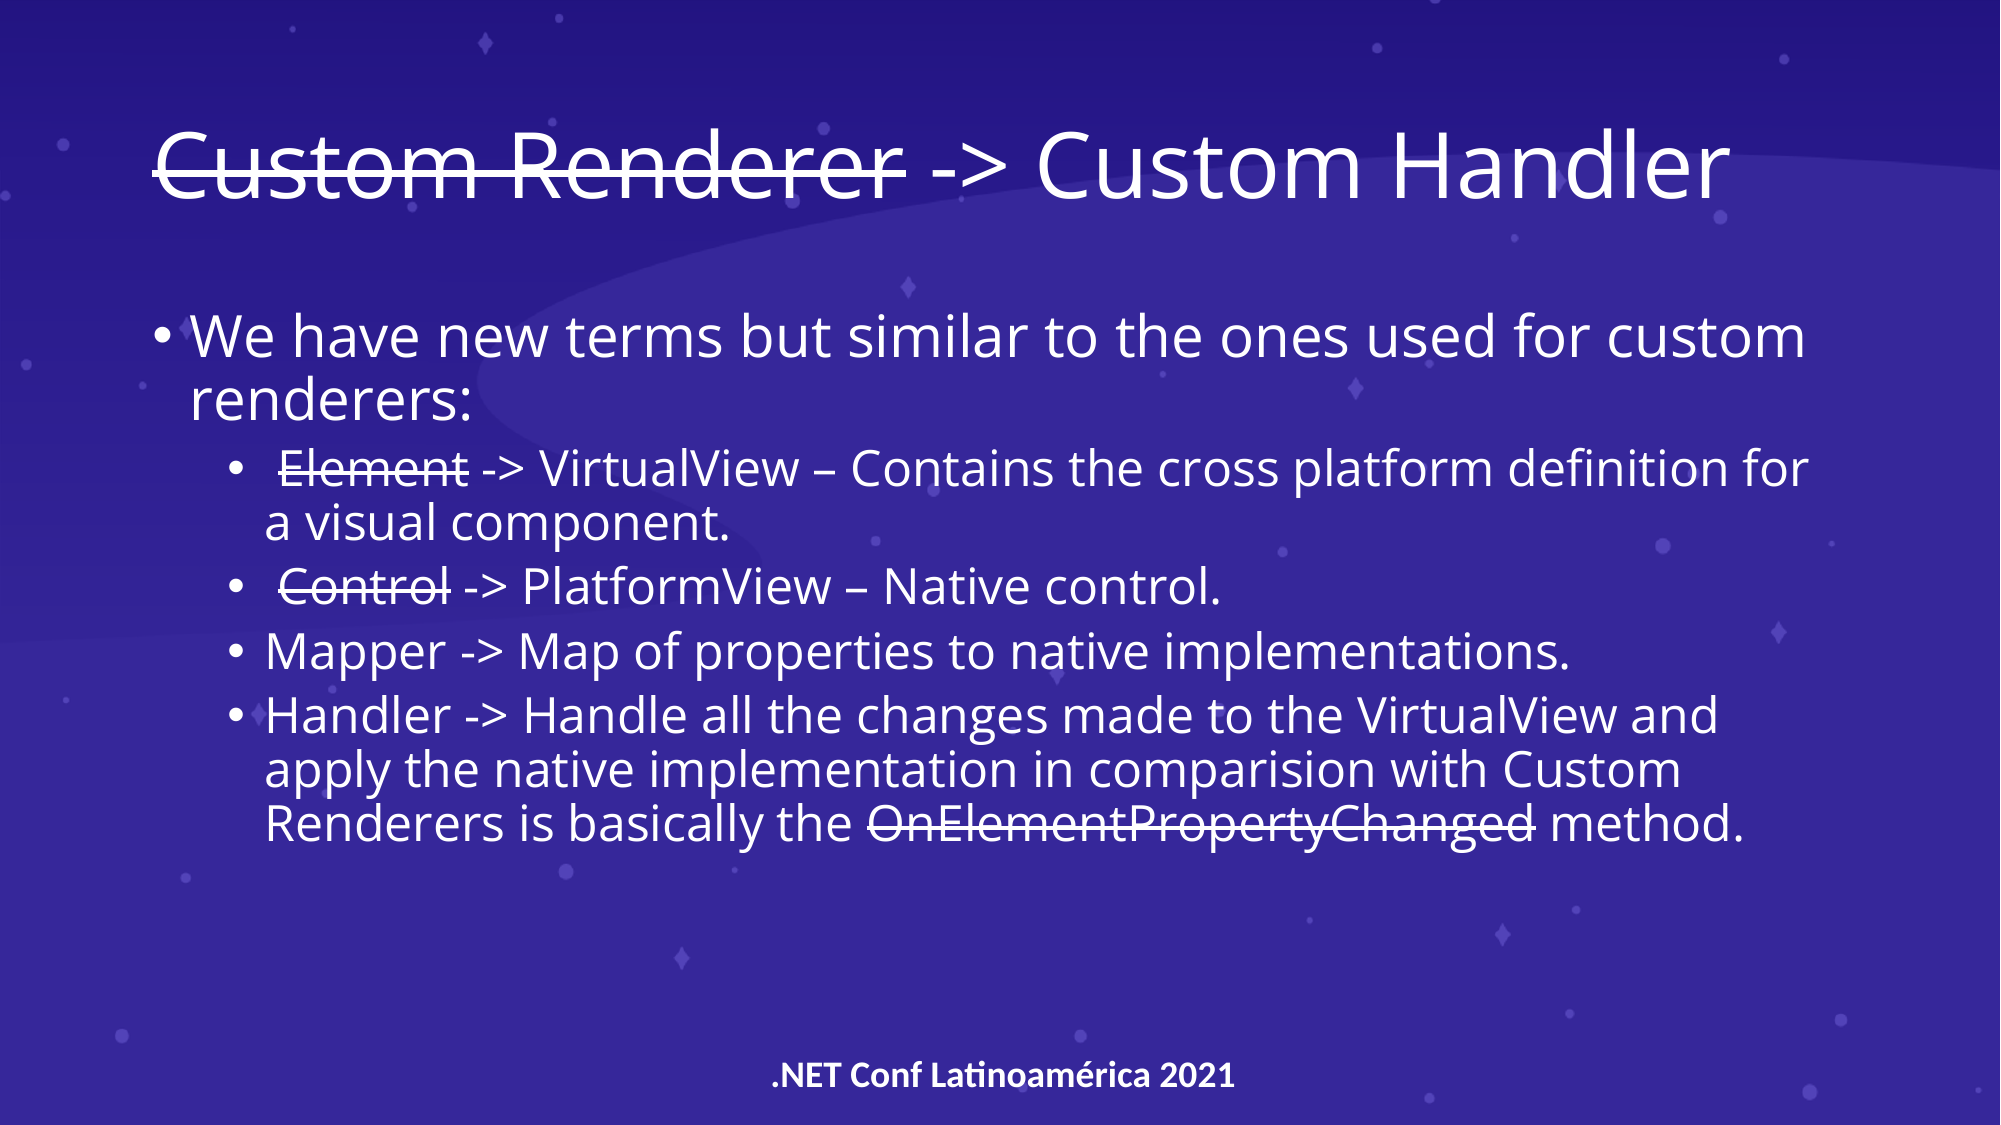

# Custom Renderer -> Custom Handler
We have new terms but similar to the ones used for custom renderers:
 Element -> VirtualView – Contains the cross platform definition for a visual component.
 Control -> PlatformView – Native control.
Mapper -> Map of properties to native implementations.
Handler -> Handle all the changes made to the VirtualView and apply the native implementation in comparision with Custom Renderers is basically the OnElementPropertyChanged method.